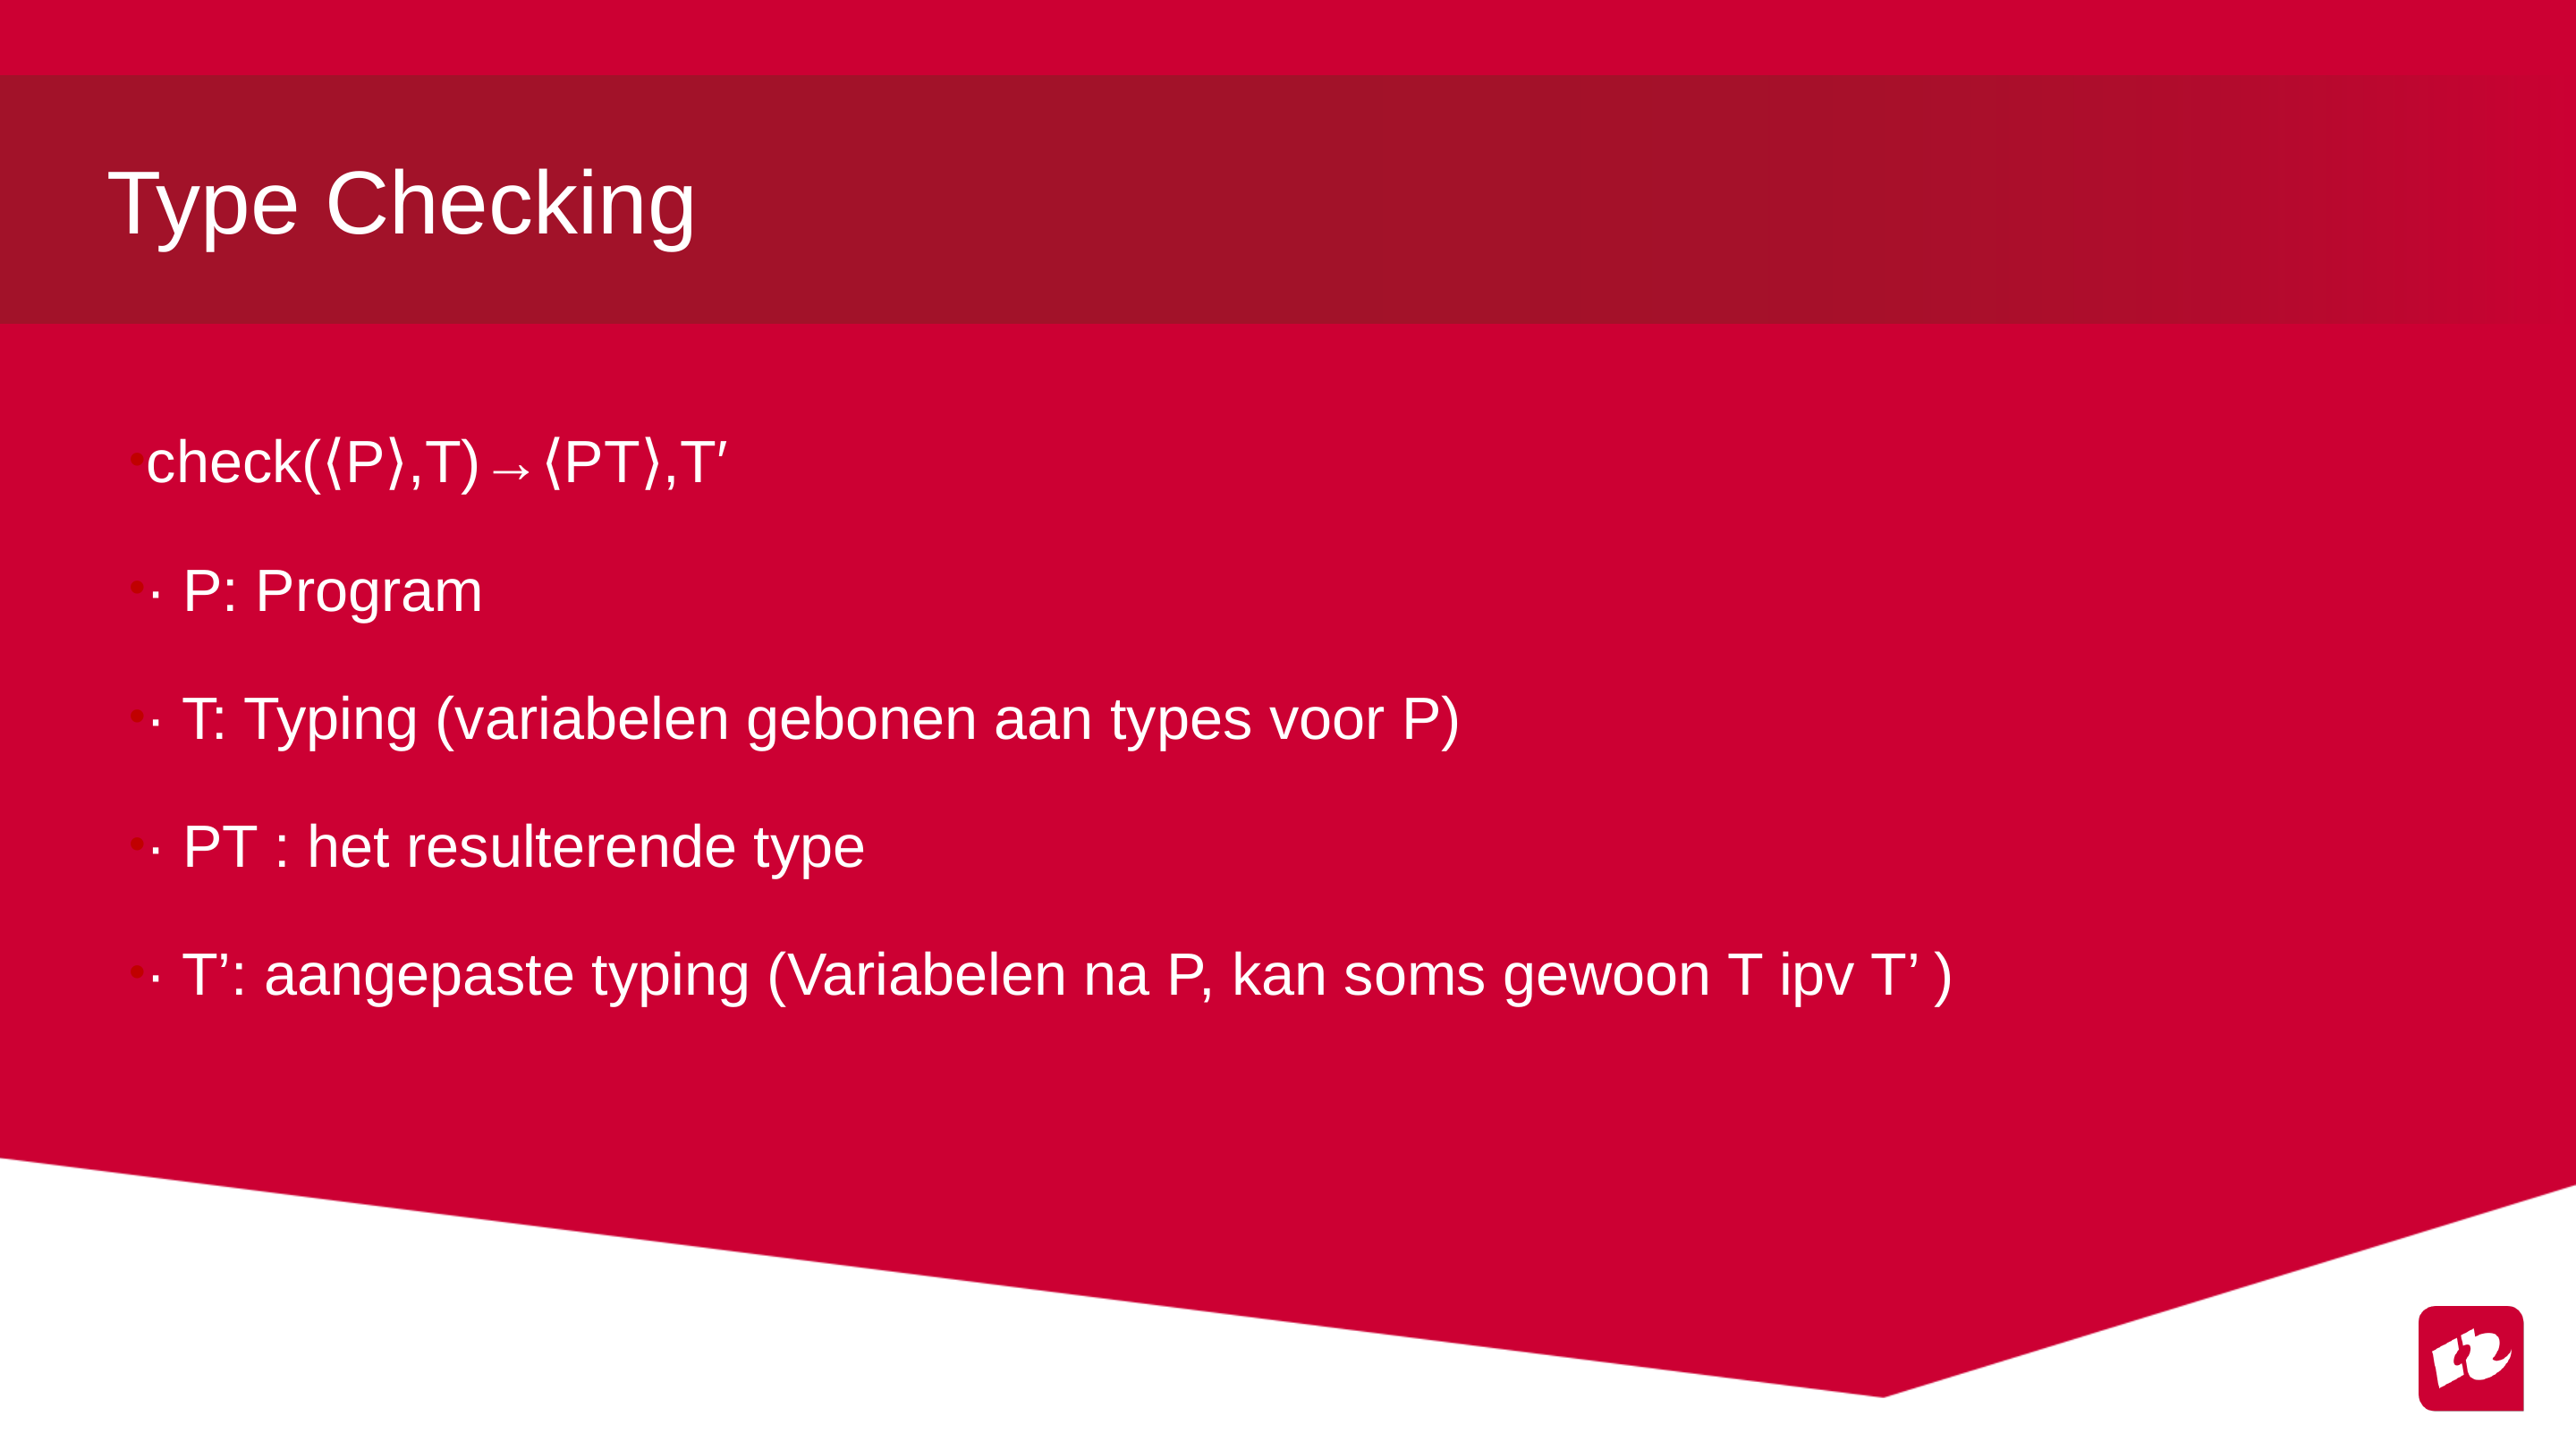

# Type Checking
check(⟨P⟩,T)→⟨PT⟩,T′
· P: Program
· T: Typing (variabelen gebonen aan types voor P)
· PT : het resulterende type
· T’: aangepaste typing (Variabelen na P, kan soms gewoon T ipv T’ )